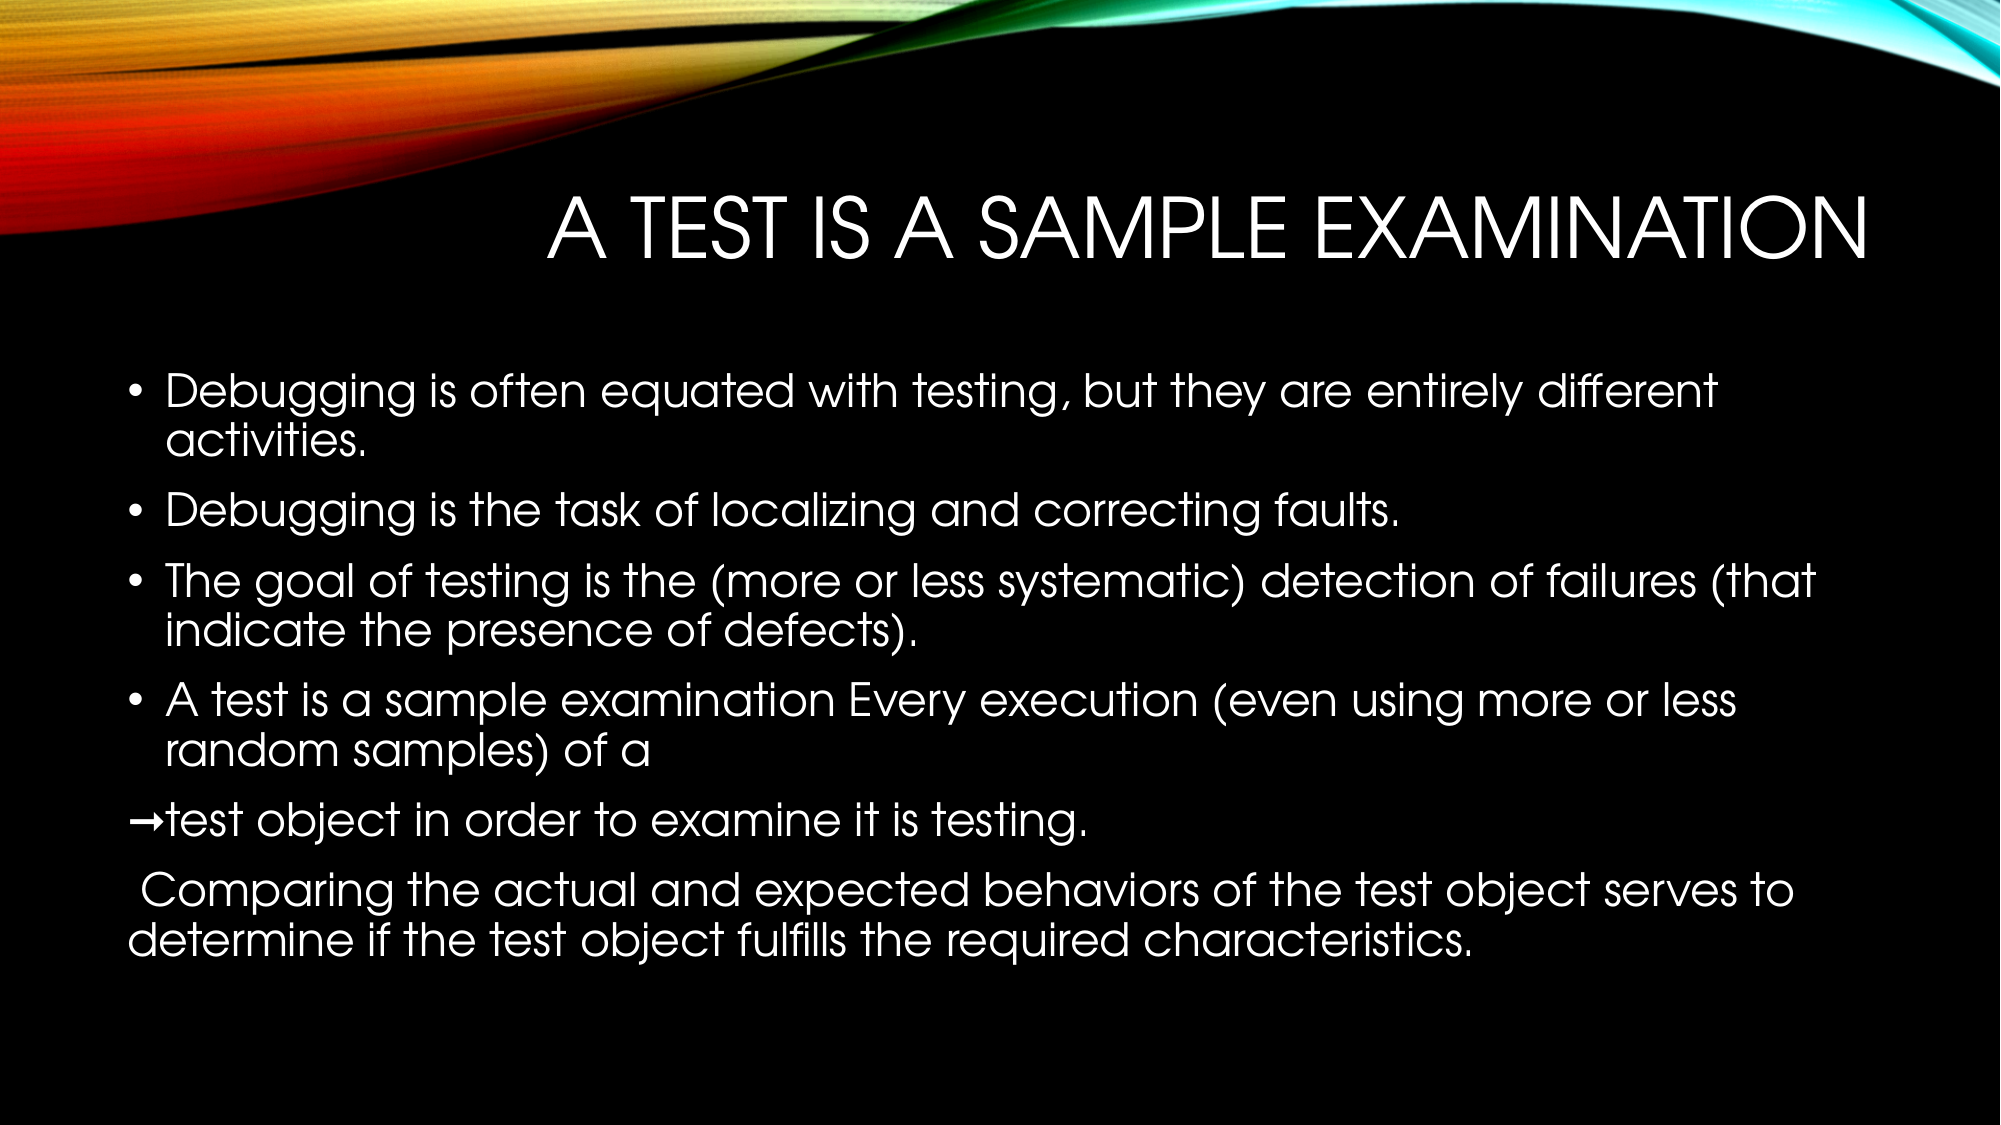

# A test is a sample examination
Debugging is often equated with testing, but they are entirely different activities.
Debugging is the task of localizing and correcting faults.
The goal of testing is the (more or less systematic) detection of failures (that indicate the presence of defects).
A test is a sample examination Every execution (even using more or less random samples) of a
➞test object in order to examine it is testing.
 Comparing the actual and expected behaviors of the test object serves to determine if the test object fulfills the required characteristics.